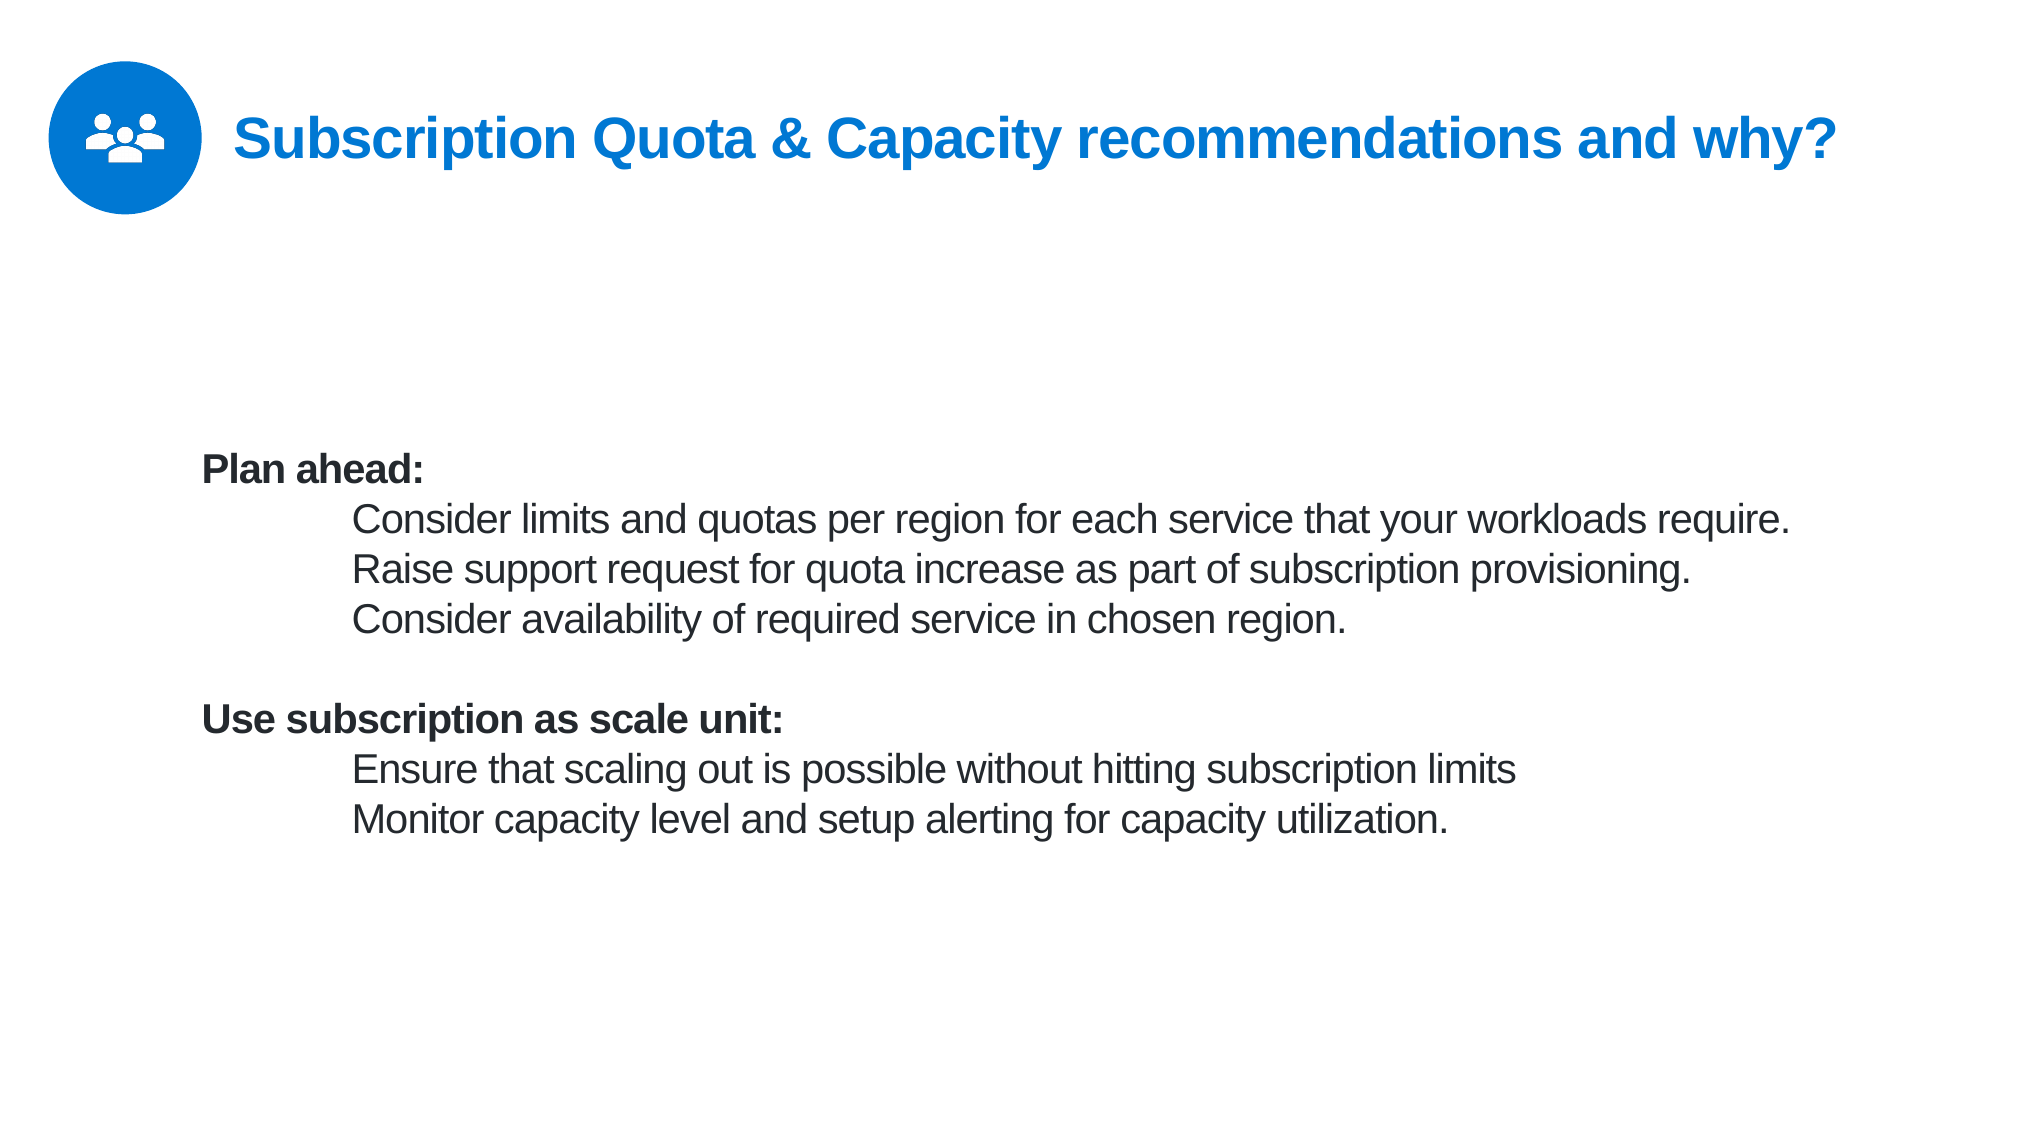

# Subscription Quota & Capacity recommendations and why?
Plan ahead:
	Consider limits and quotas per region for each service that your workloads require.
	Raise support request for quota increase as part of subscription provisioning.
	Consider availability of required service in chosen region.

Use subscription as scale unit:
	Ensure that scaling out is possible without hitting subscription limits
	Monitor capacity level and setup alerting for capacity utilization.